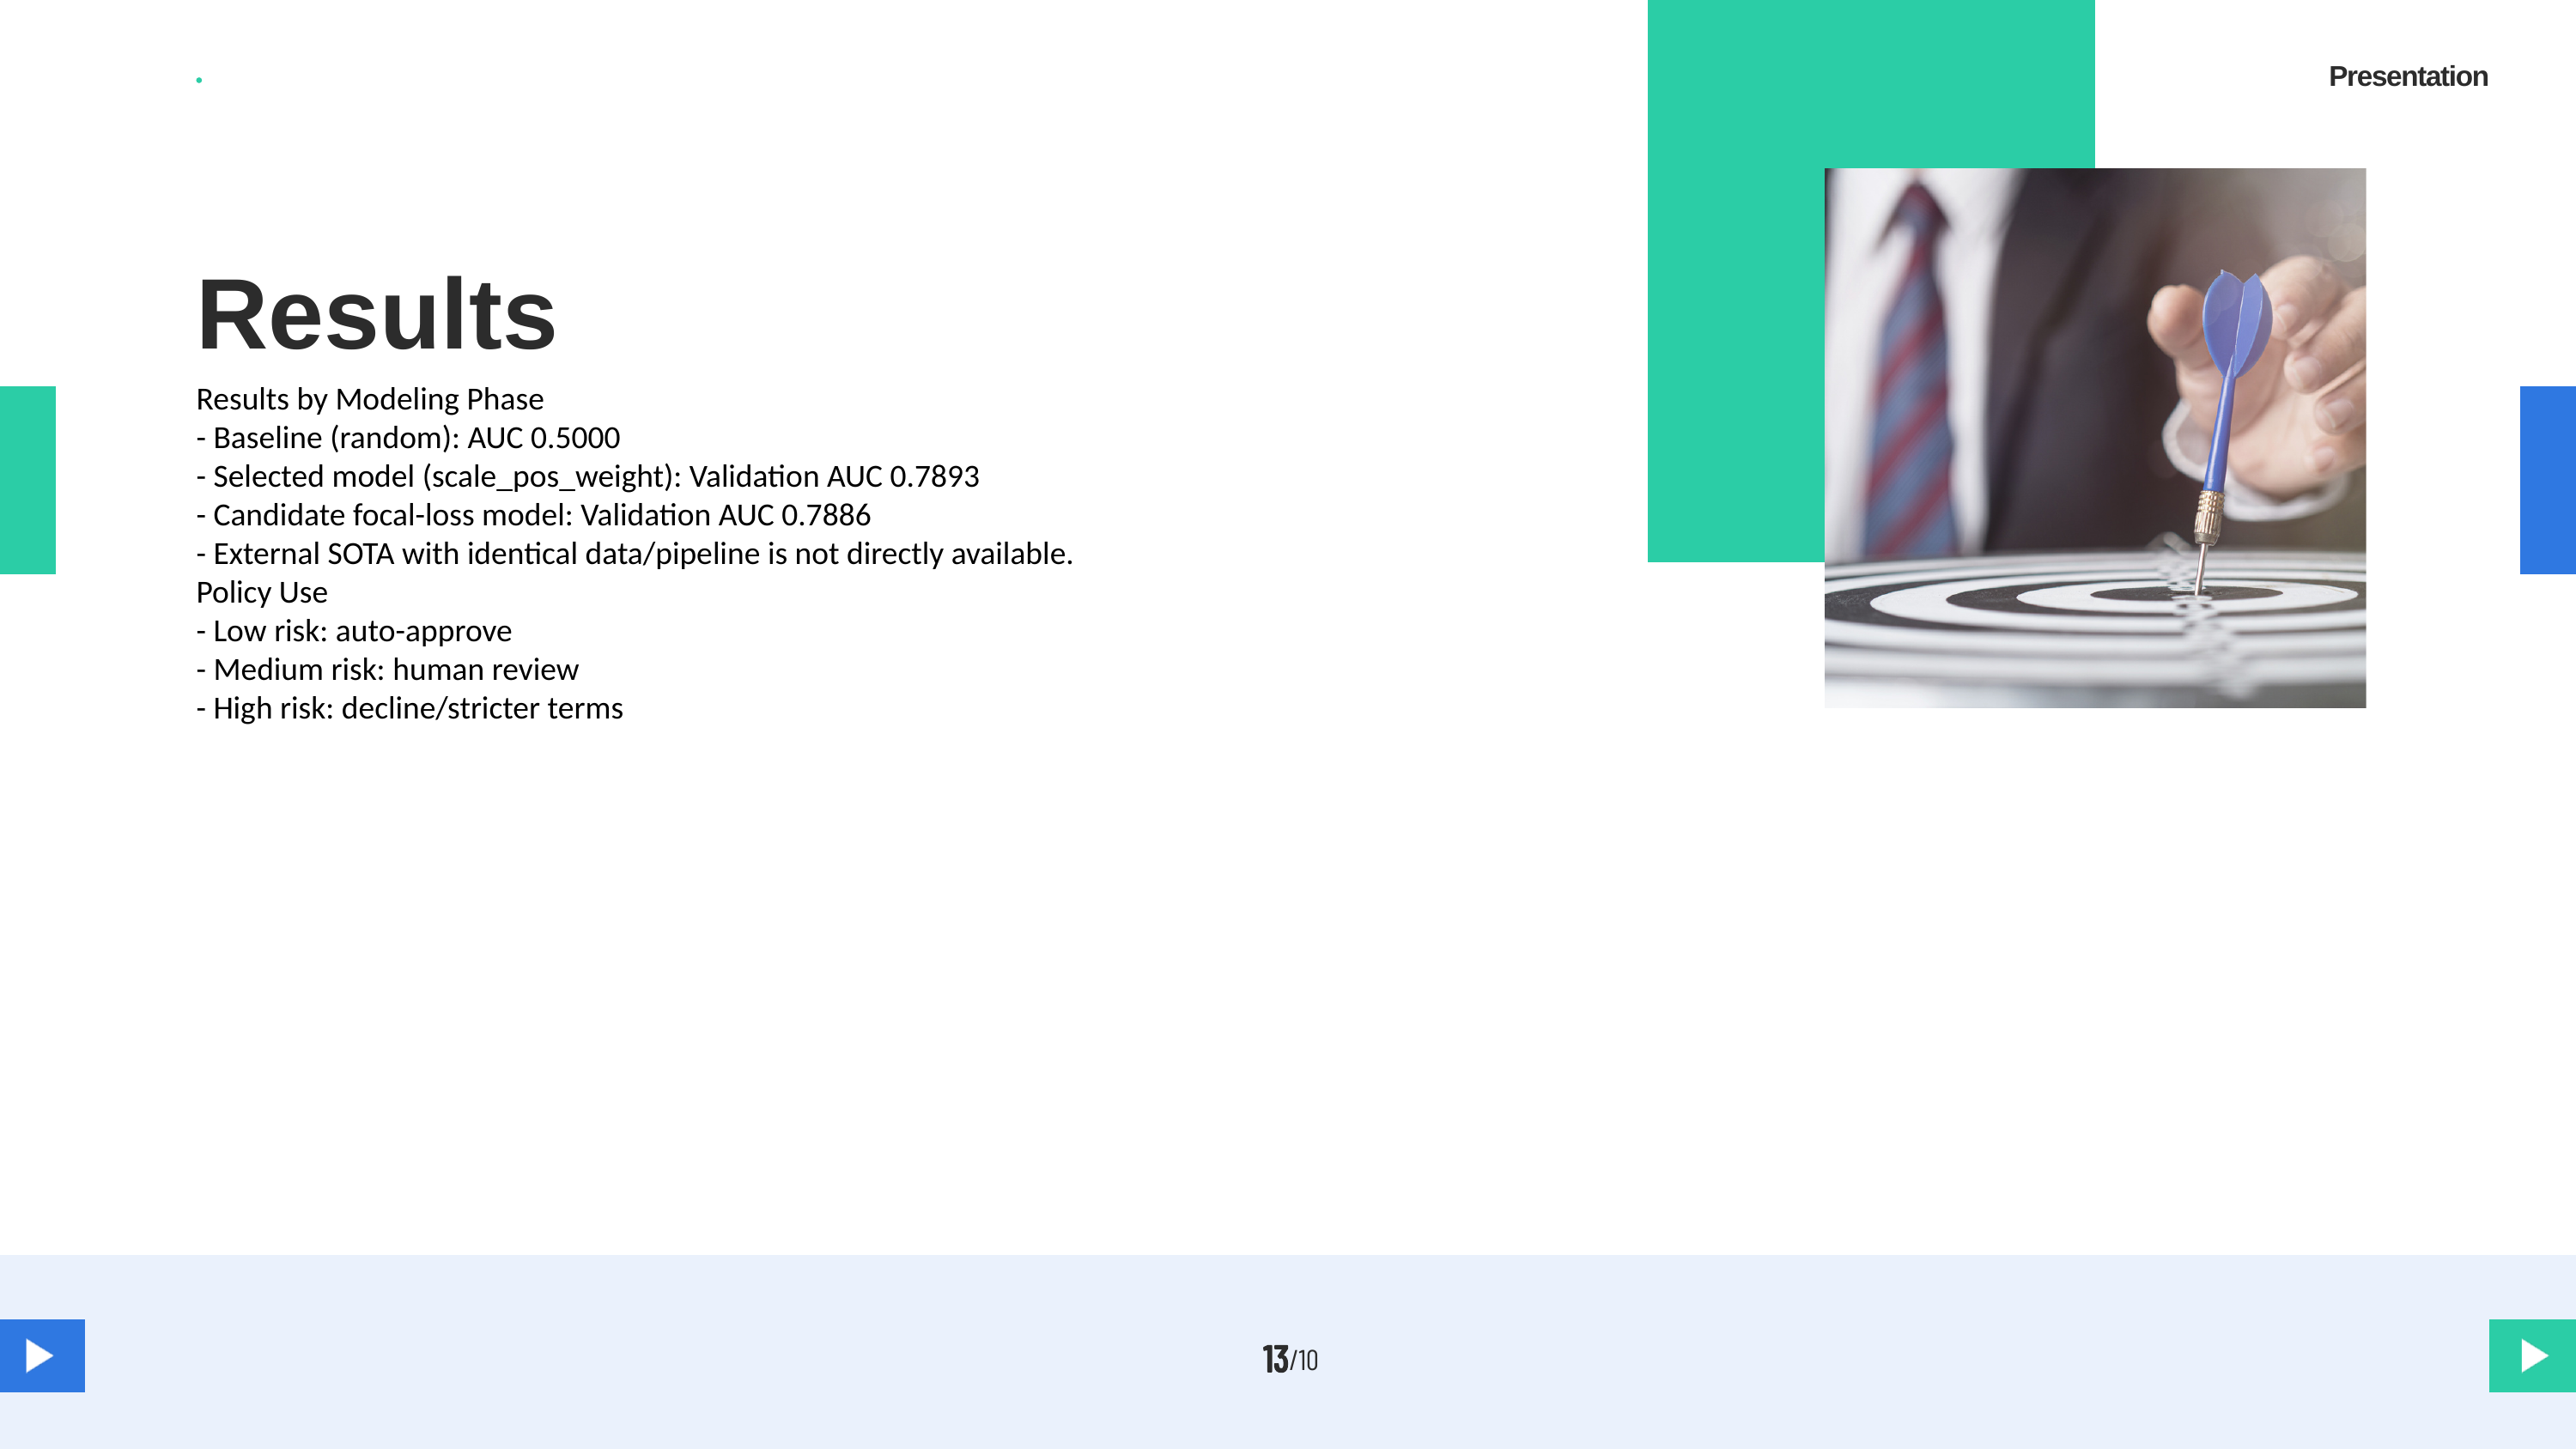

Presentation

Results
Results by Modeling Phase
- Baseline (random): AUC 0.5000
- Selected model (scale_pos_weight): Validation AUC 0.7893
- Candidate focal-loss model: Validation AUC 0.7886
- External SOTA with identical data/pipeline is not directly available.
Policy Use
- Low risk: auto-approve
- Medium risk: human review
- High risk: decline/stricter terms

13
/
10